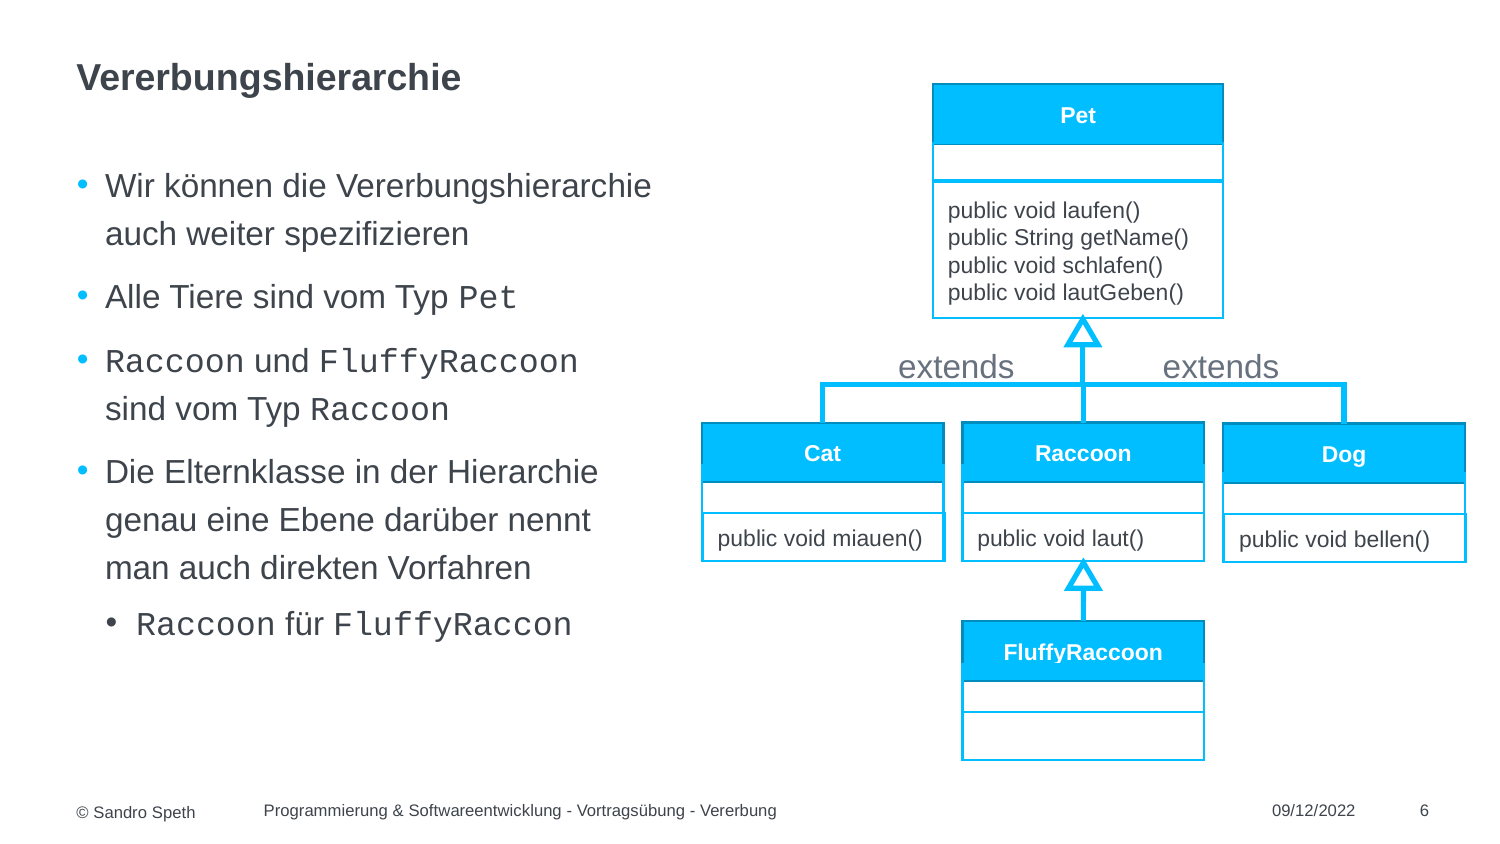

# Vererbungshierarchie
Pet

public void laufen()
public String getName()
public void schlafen()
public void lautGeben()

extends
extends
Raccoon

public void laut()
Cat

public void miauen()

Dog

public void bellen()

FluffyRaccoon

Wir können die Vererbungshierarchie
auch weiter spezifizieren
Alle Tiere sind vom Typ Pet
Raccoon und FluffyRaccoon
sind vom Typ Raccoon
Die Elternklasse in der Hierarchie
genau eine Ebene darüber nennt
man auch direkten Vorfahren
Raccoon für FluffyRaccon

Programmierung & Softwareentwicklung - Vortragsübung - Vererbung
09/12/2022
6